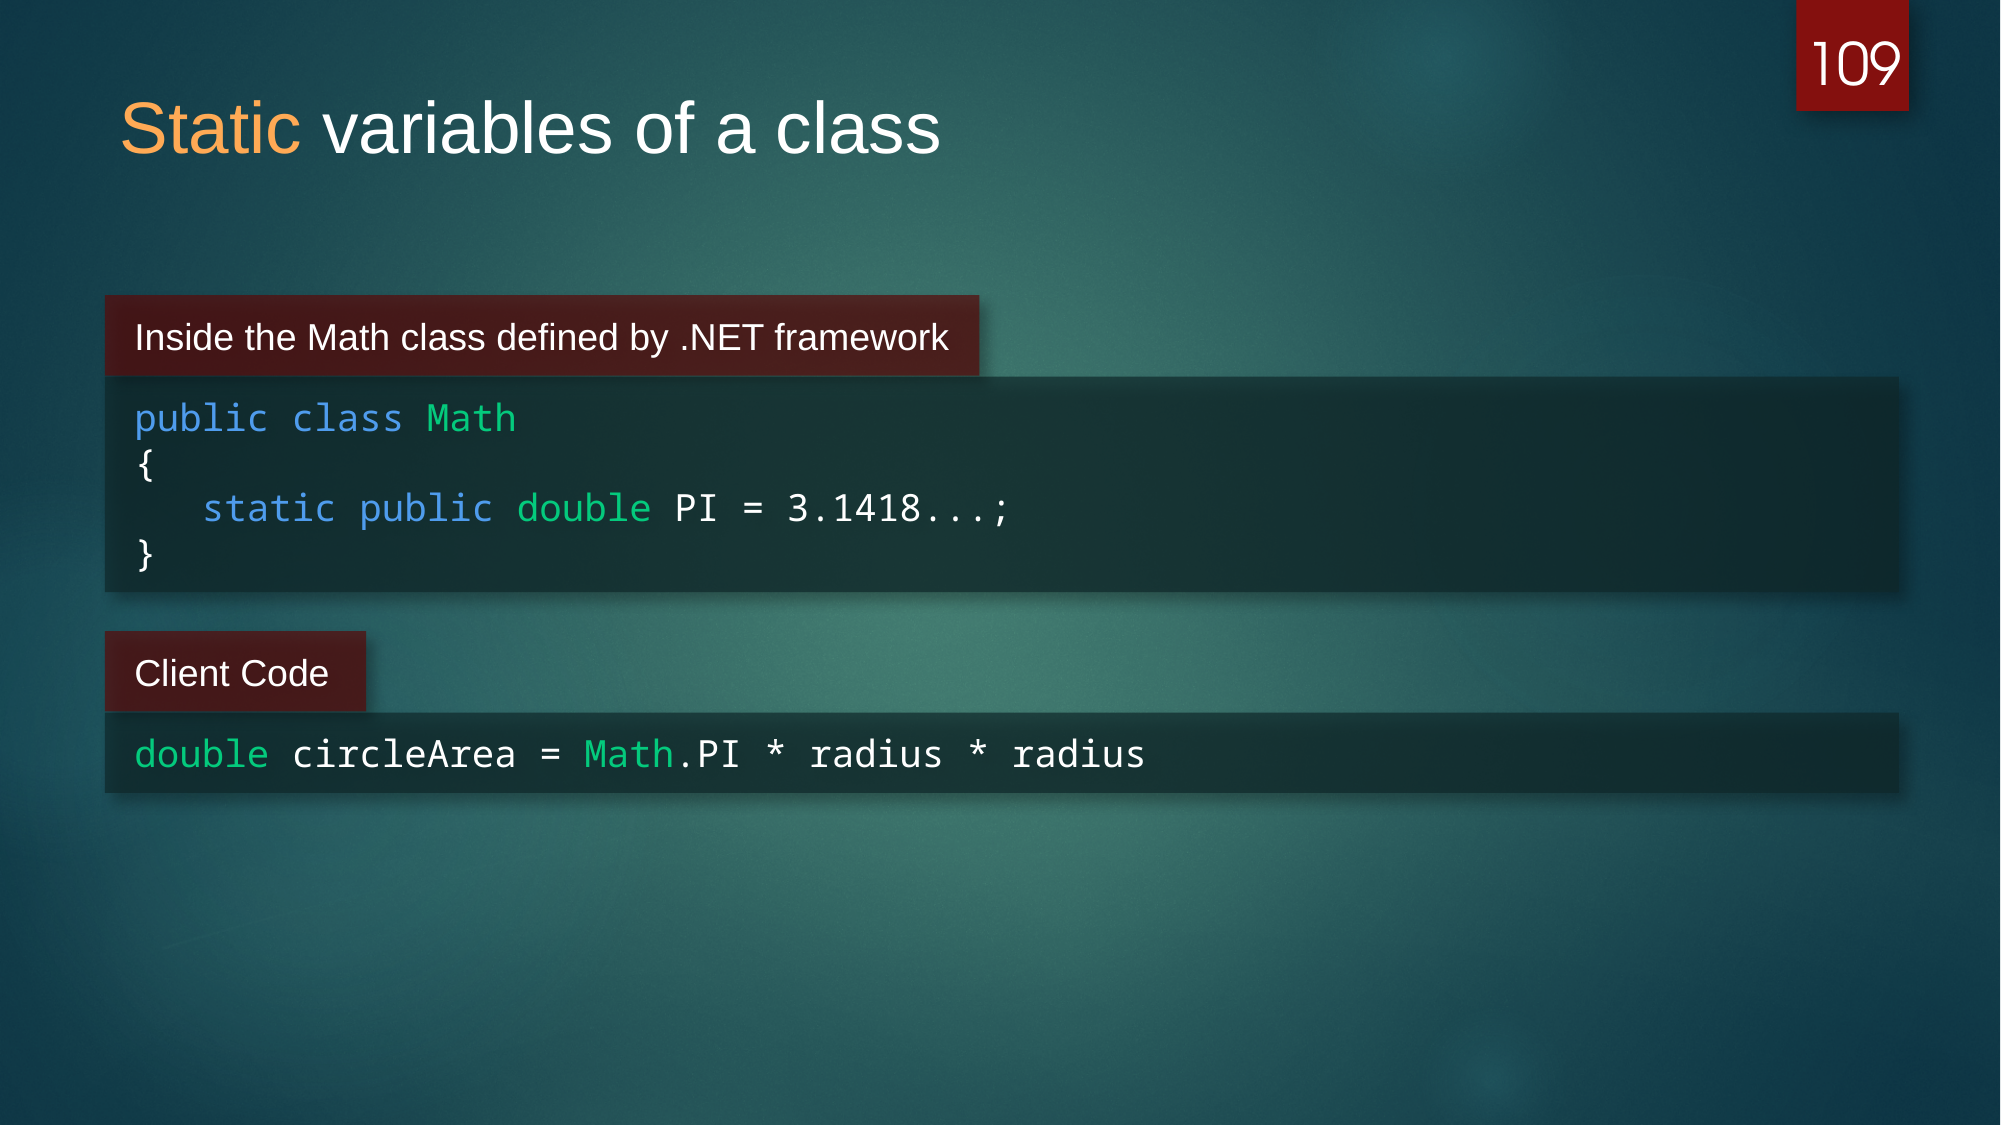

109
Static variables of a class

Inside the Math class defined by .NET framework
public class Math
{
   static public double PI = 3.1418...;
}
Client Code
double circleArea = Math.PI * radius * radius